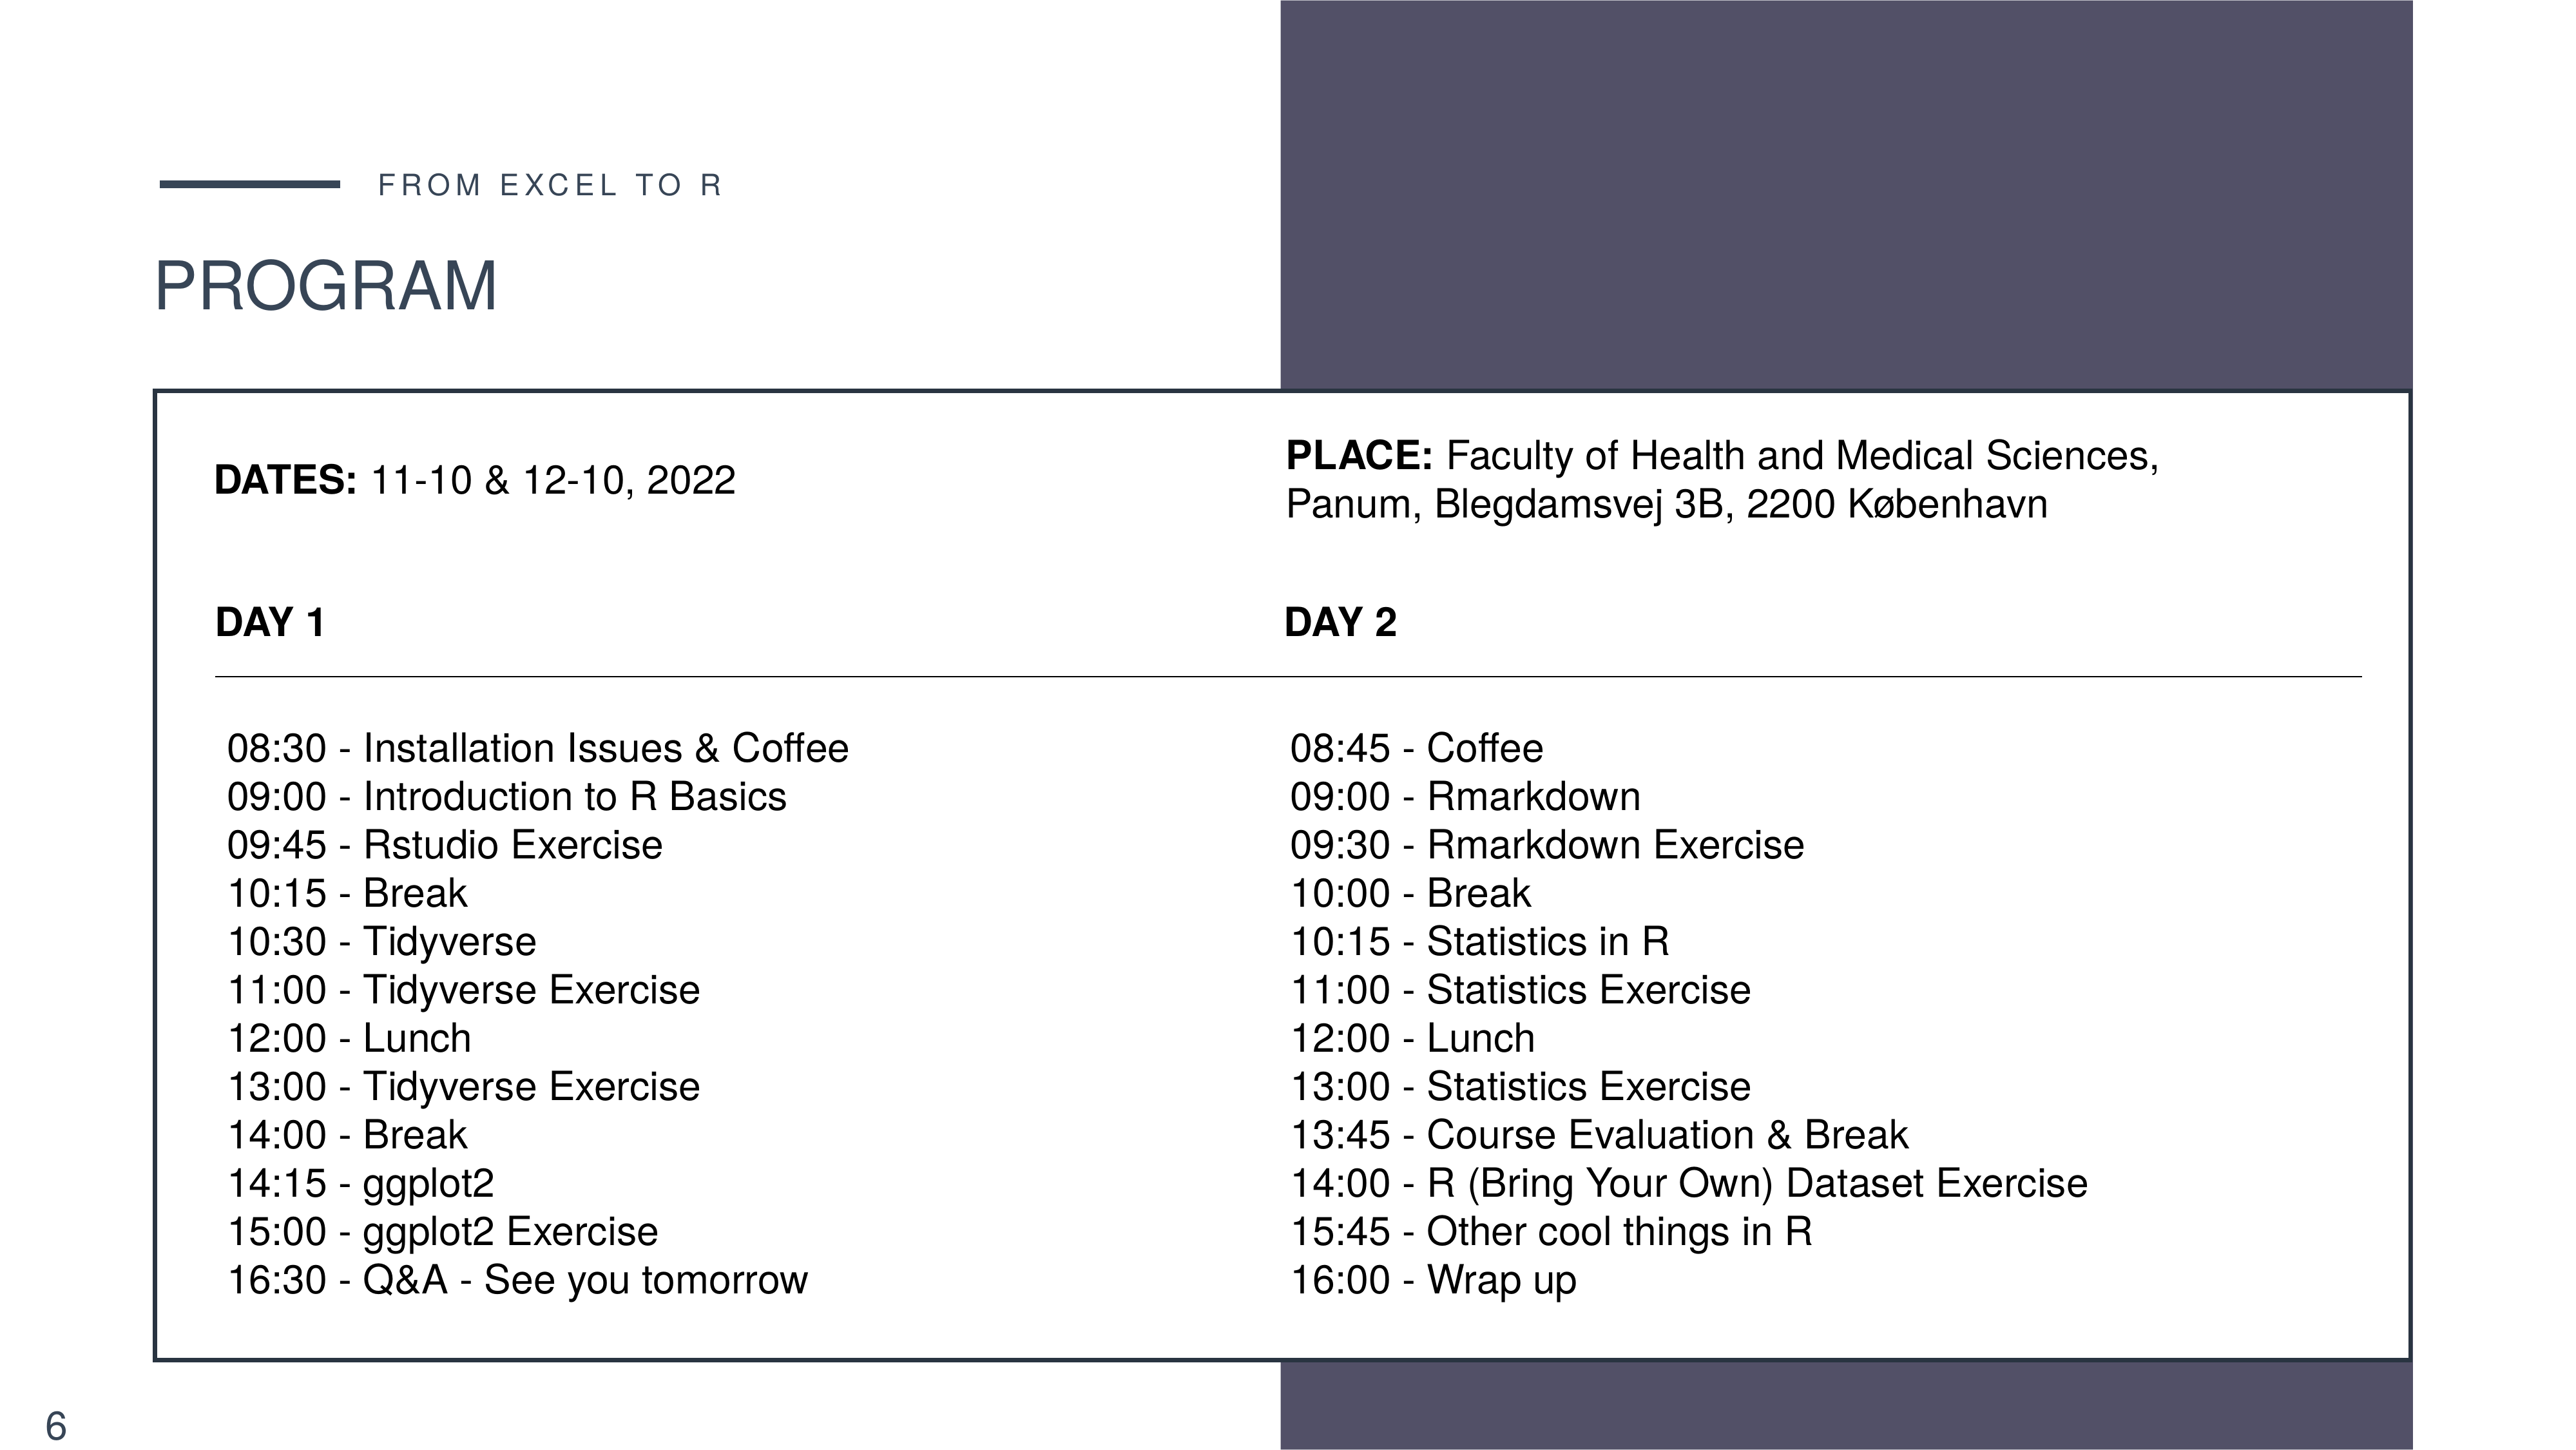

FROM EXCEL TO R

PROGRAM

PLACE: Faculty of Health and Medical Sciences, Panum, Blegdamsvej 3B, 2200 København
DATES: 11-10 & 12-10, 2022
DAY 1
DAY 2

08:30 - Installation Issues & Coffee
09:00 - Introduction to R Basics
09:45 - Rstudio Exercise
10:15 - Break
10:30 - Tidyverse
11:00 - Tidyverse Exercise
12:00 - Lunch
13:00 - Tidyverse Exercise
14:00 - Break
14:15 - ggplot2
15:00 - ggplot2 Exercise
16:30 - Q&A - See you tomorrow
08:45 - Coffee
09:00 - Rmarkdown
09:30 - Rmarkdown Exercise
10:00 - Break
10:15 - Statistics in R
11:00 - Statistics Exercise
12:00 - Lunch
13:00 - Statistics Exercise
13:45 - Course Evaluation & Break
14:00 - R (Bring Your Own) Dataset Exercise
15:45 - Other cool things in R
16:00 - Wrap up
6